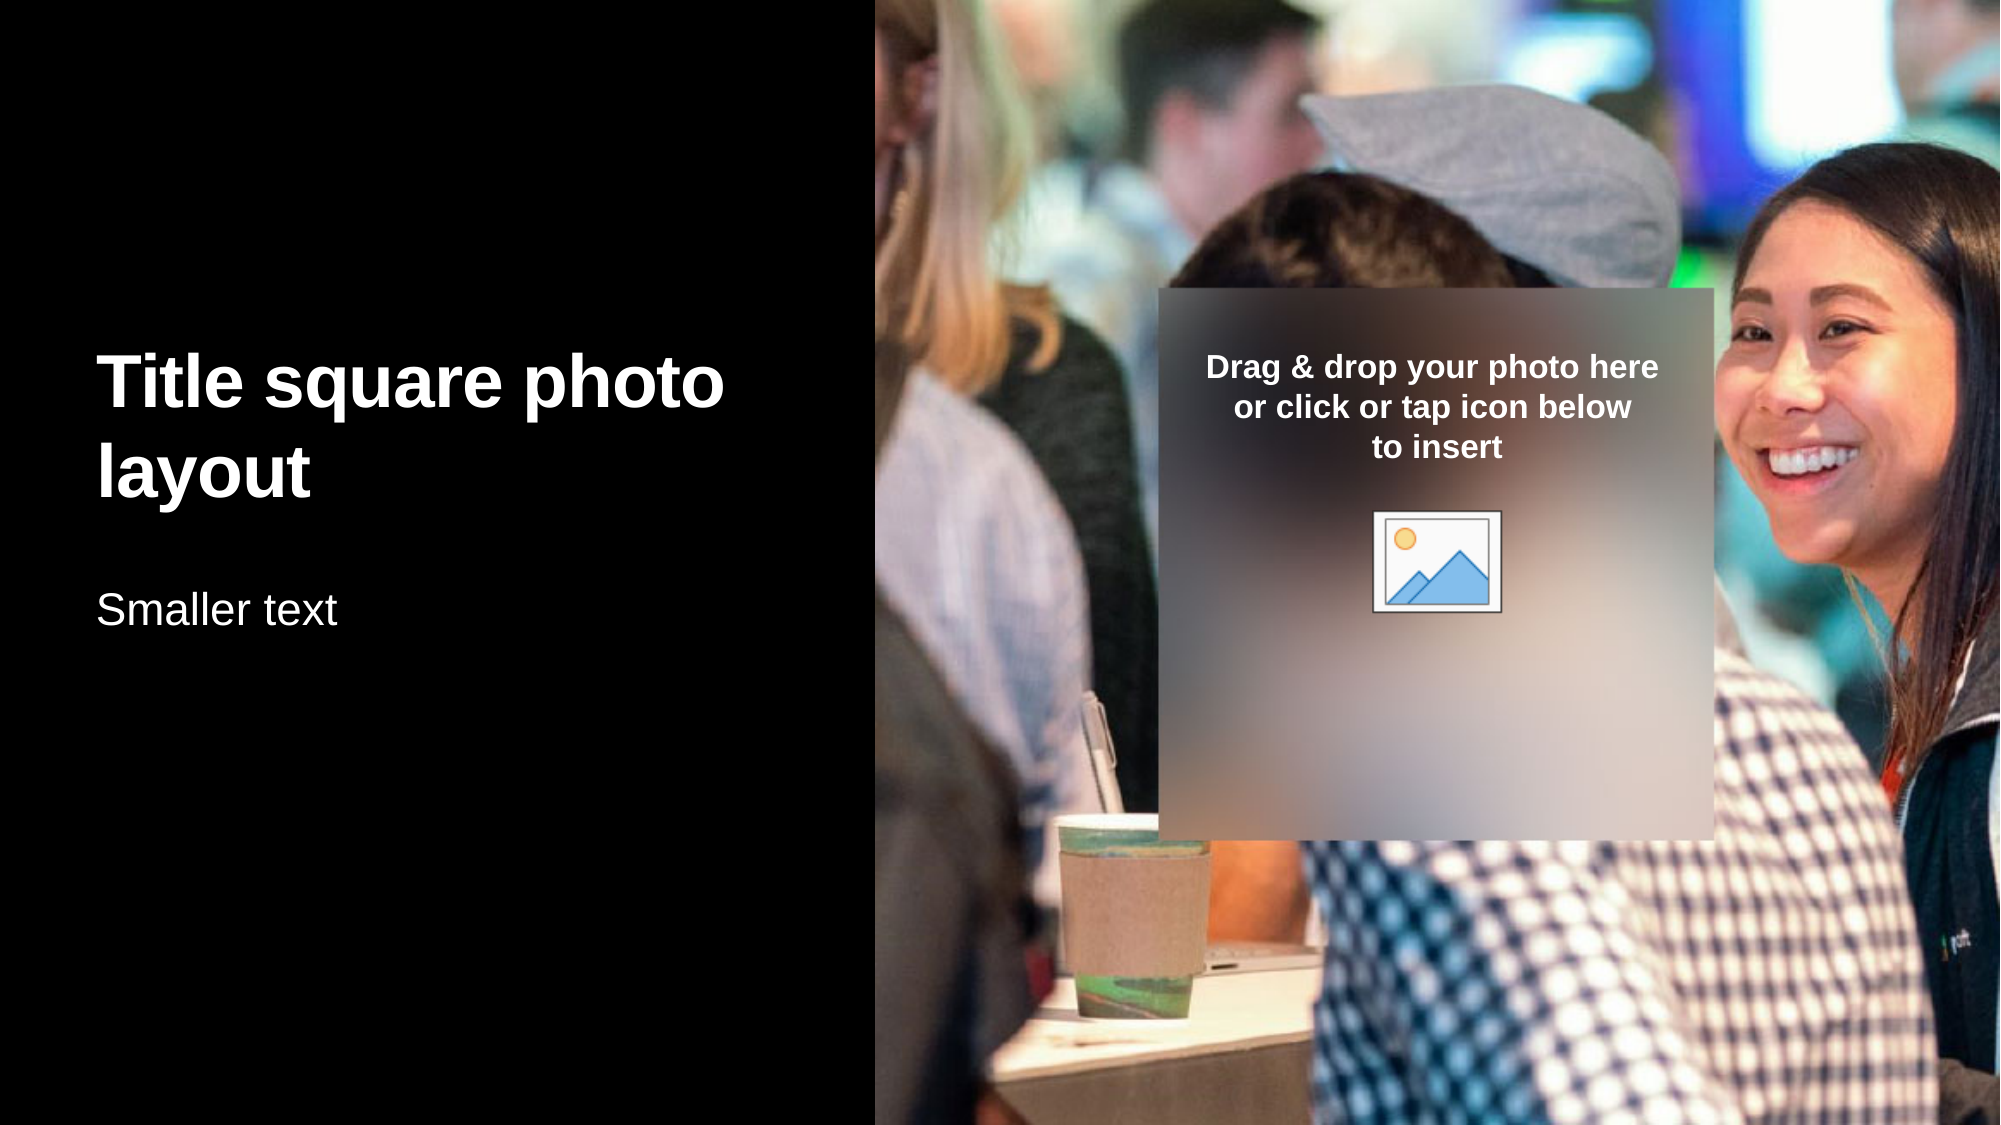

# Title square photo layout
Smaller text